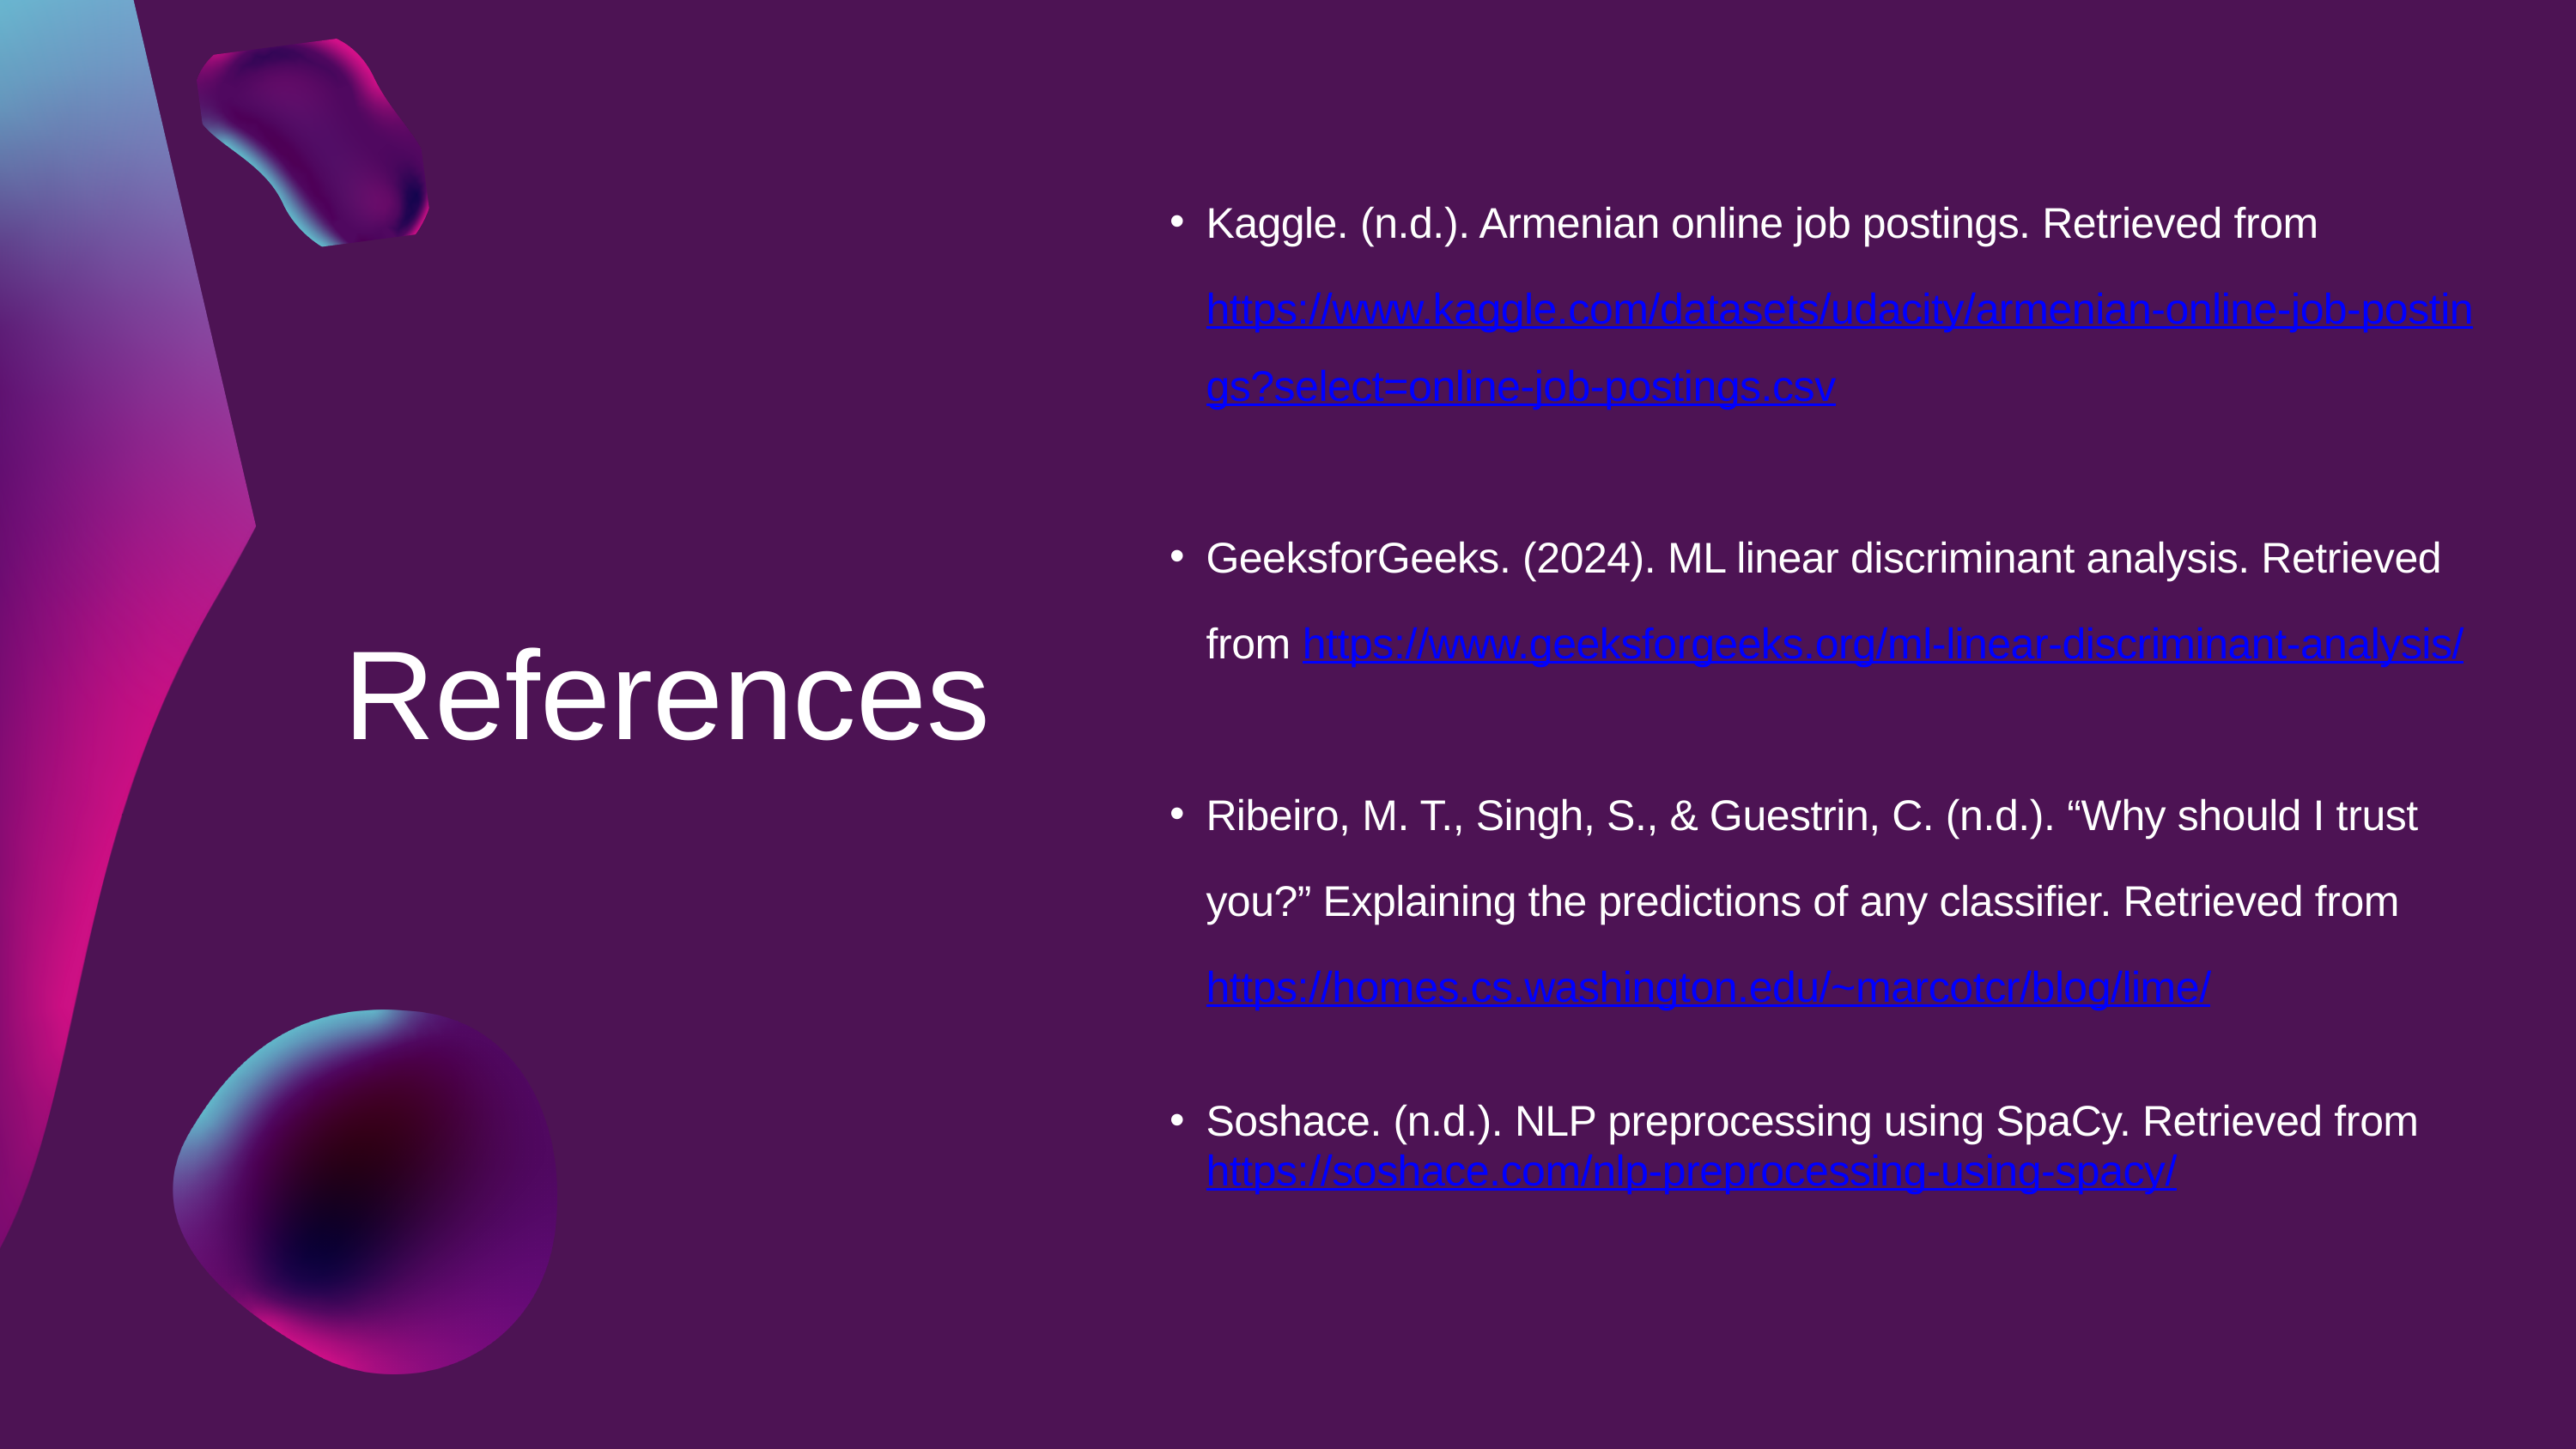

Kaggle. (n.d.). Armenian online job postings. Retrieved from https://www.kaggle.com/datasets/udacity/armenian-online-job-postings?select=online-job-postings.csv

GeeksforGeeks. (2024). ML linear discriminant analysis. Retrieved from https://www.geeksforgeeks.org/ml-linear-discriminant-analysis/

Ribeiro, M. T., Singh, S., & Guestrin, C. (n.d.). “Why should I trust you?” Explaining the predictions of any classifier. Retrieved from https://homes.cs.washington.edu/~marcotcr/blog/lime/

Soshace. (n.d.). NLP preprocessing using SpaCy. Retrieved from https://soshace.com/nlp-preprocessing-using-spacy/

References